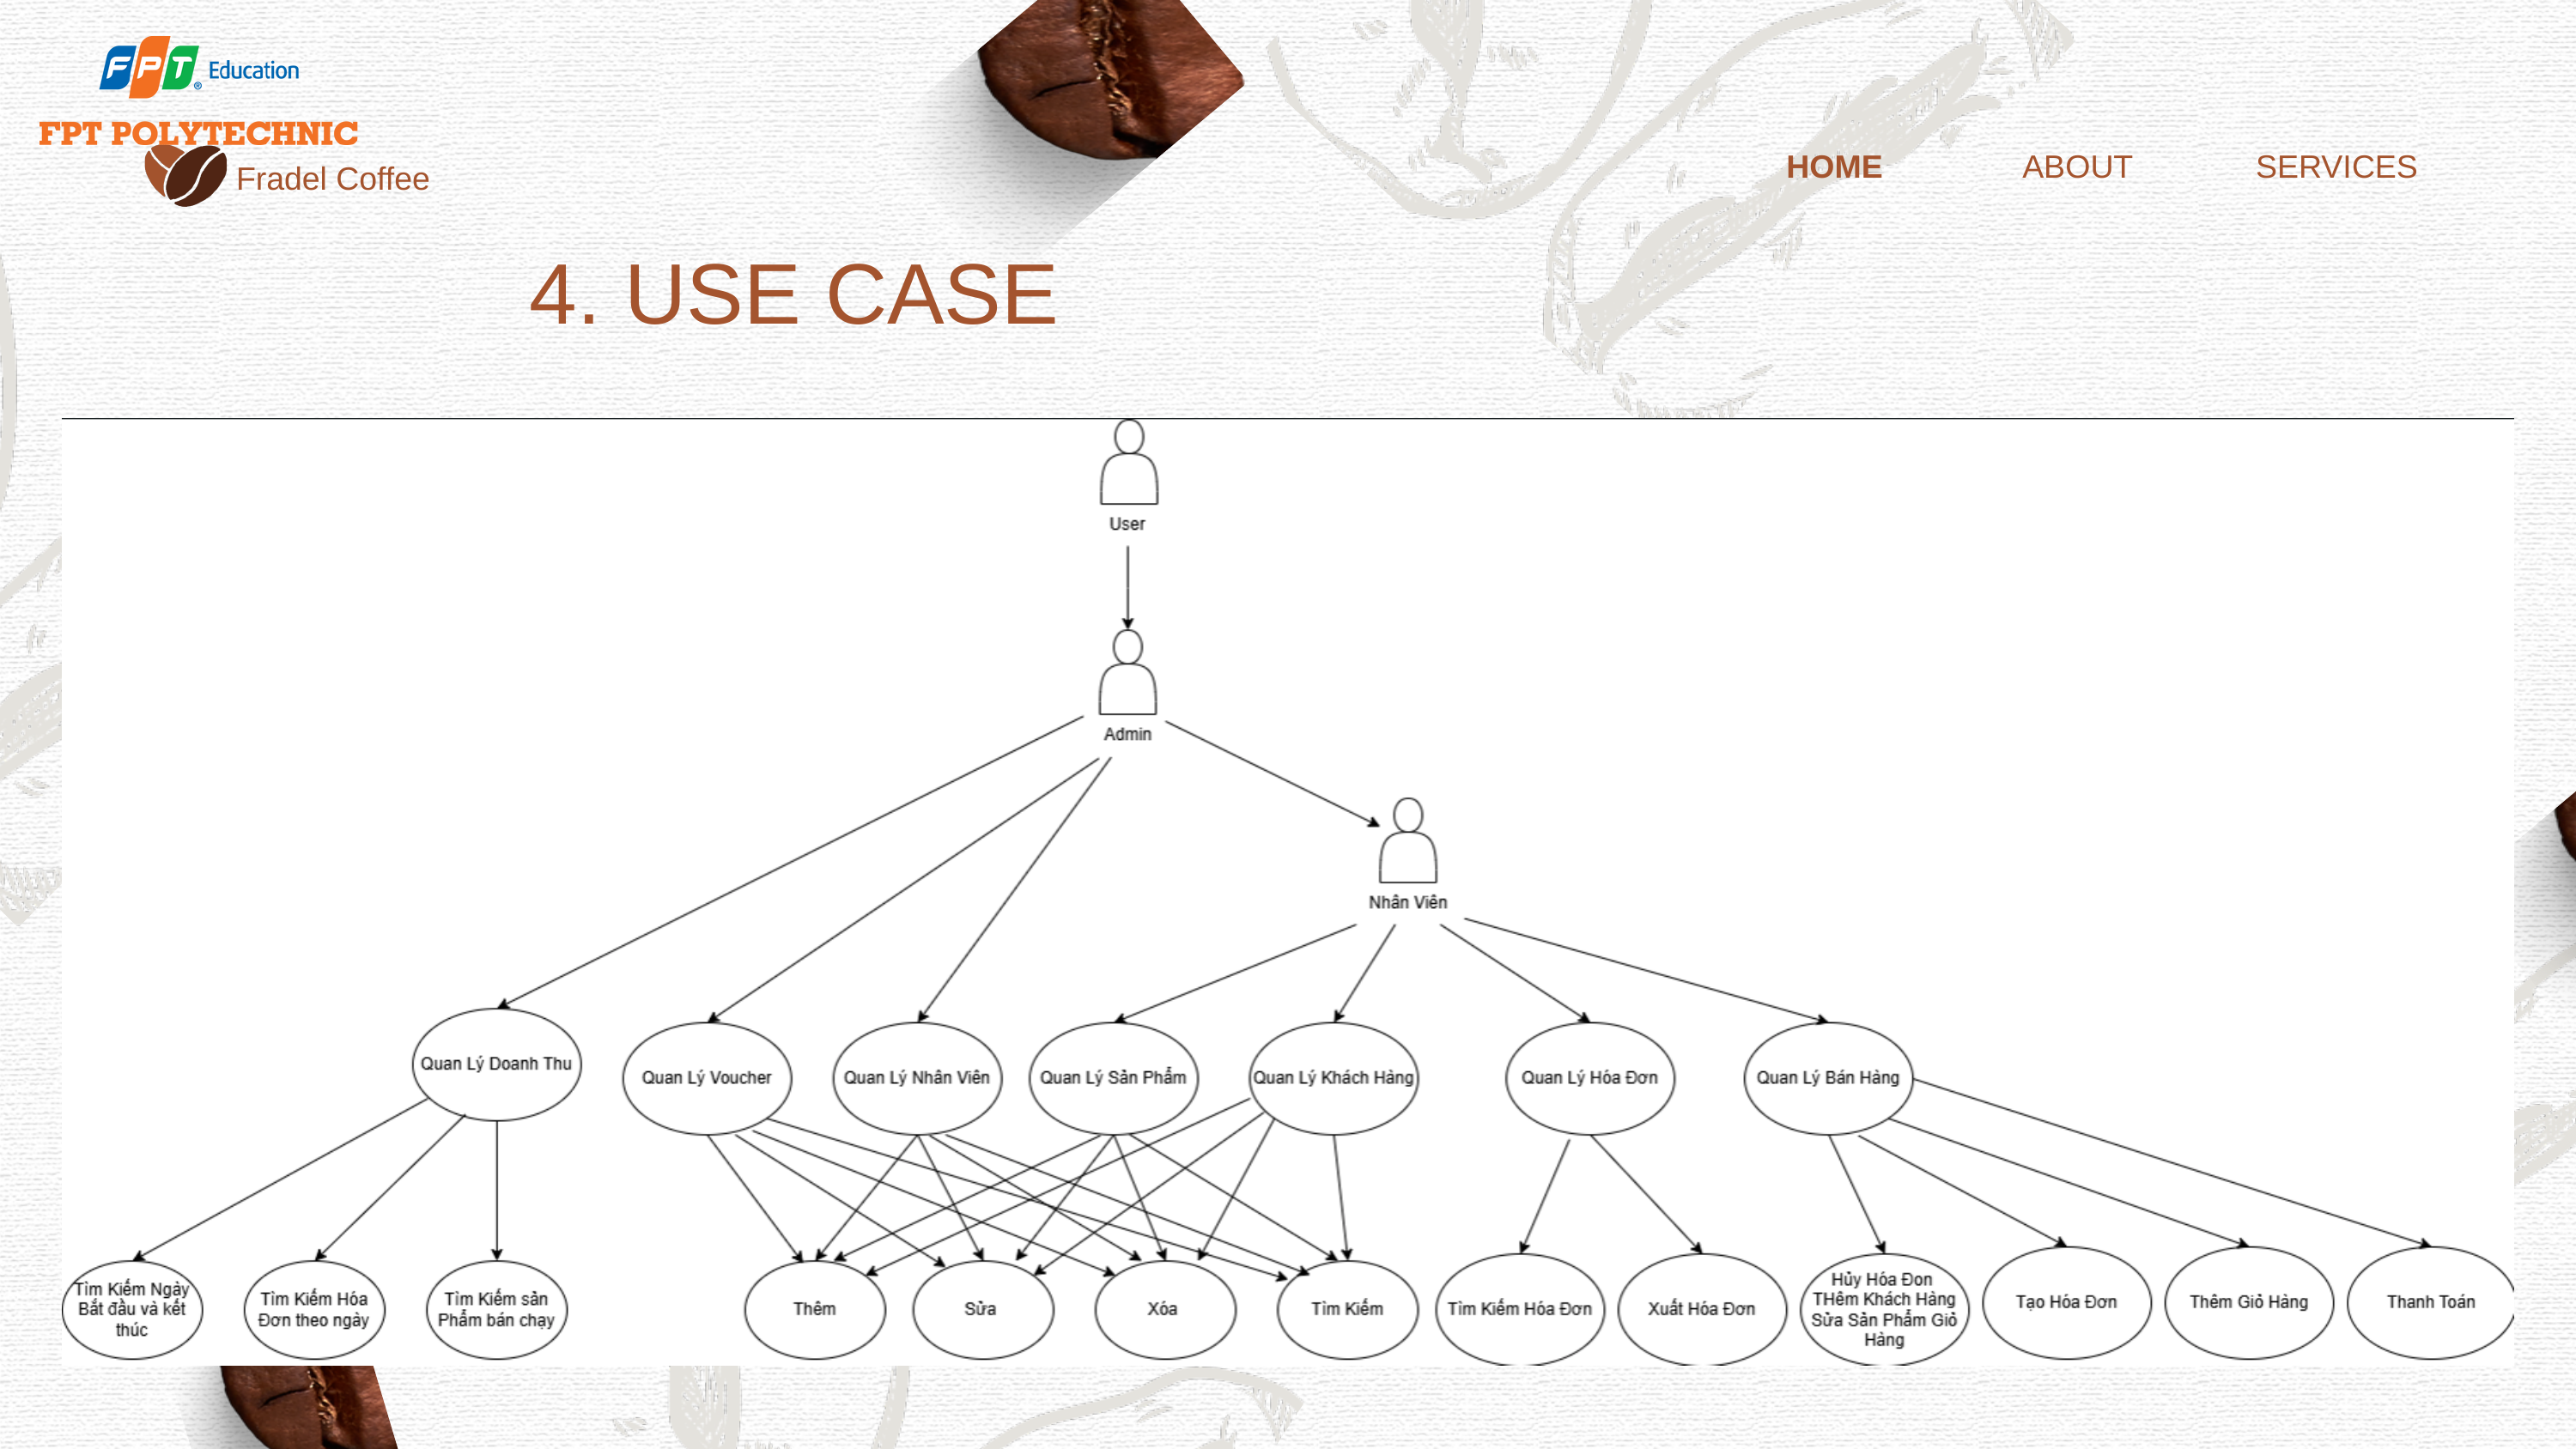

HOME
ABOUT
SERVICES

Fradel Coffee
4. USE CASE